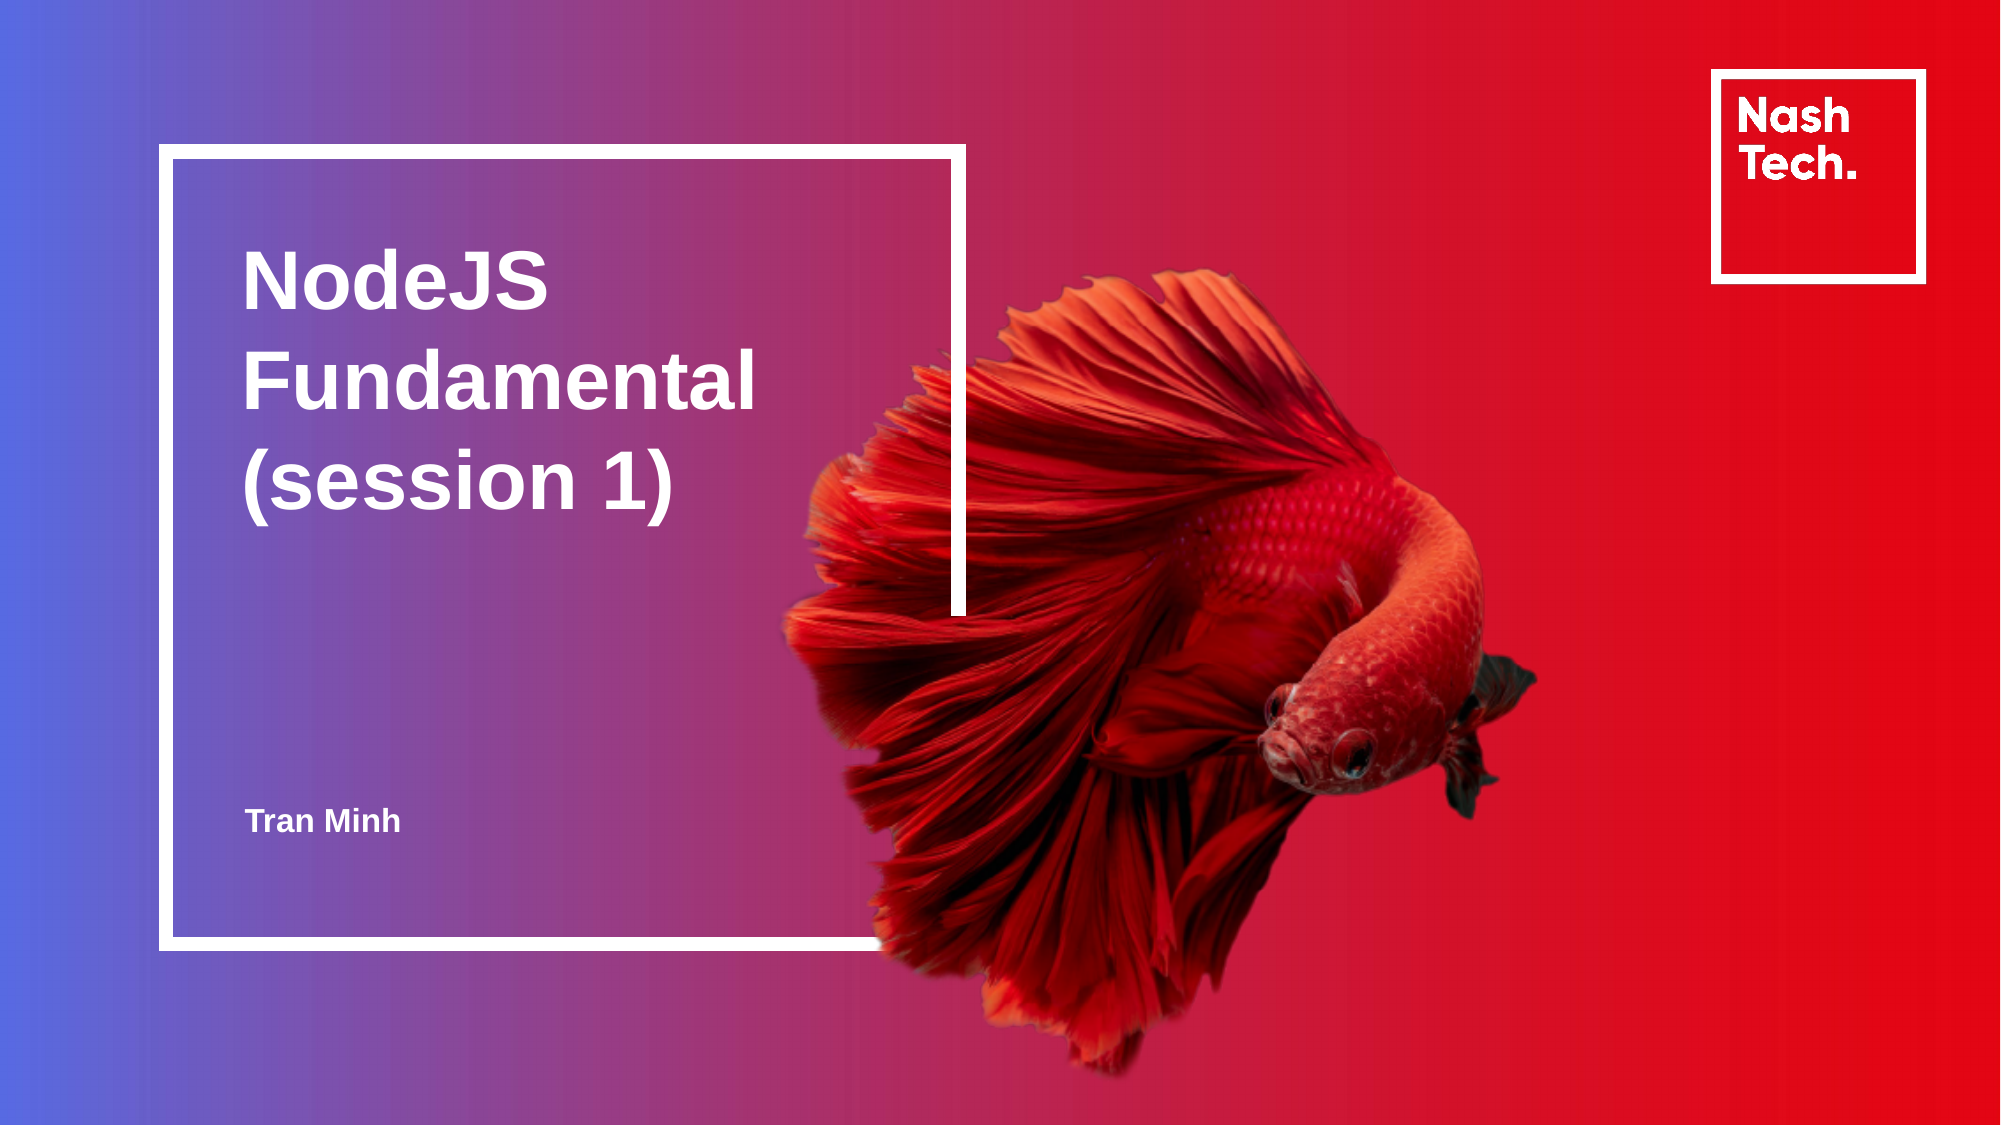

# NodeJS Fundamental (session 1)
Tran Minh